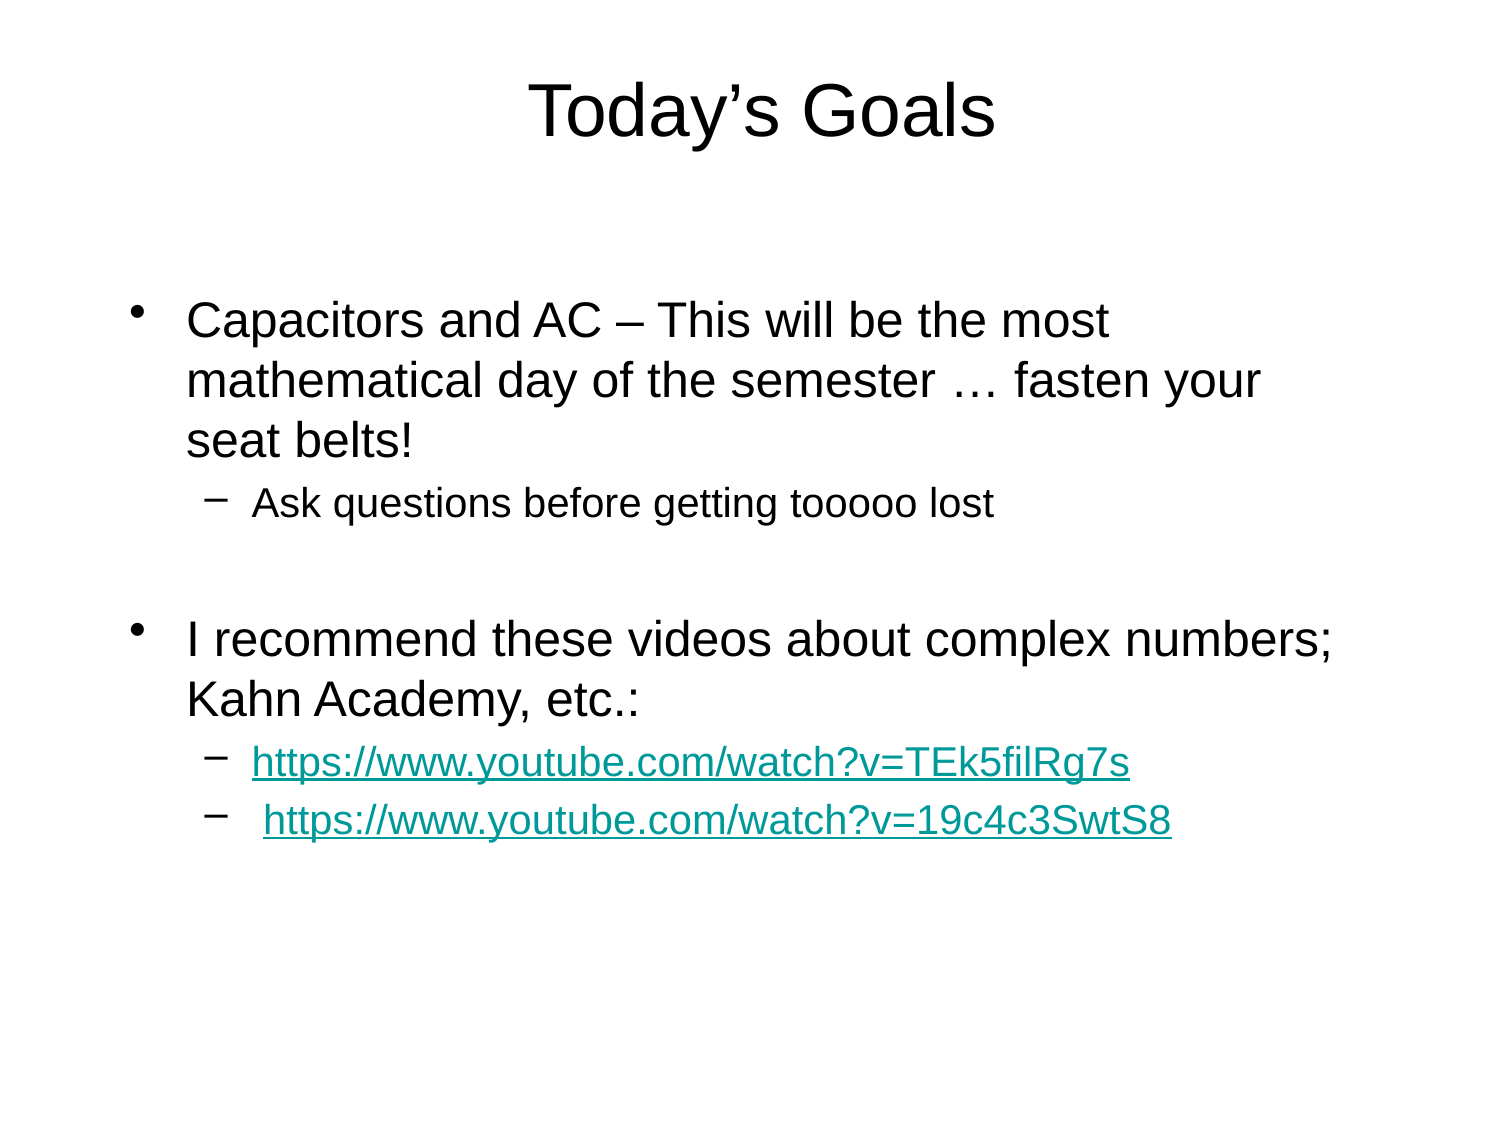

# Today’s Goals
Capacitors and AC – This will be the most mathematical day of the semester … fasten your seat belts!
Ask questions before getting tooooo lost

I recommend these videos about complex numbers; Kahn Academy, etc.:
https://www.youtube.com/watch?v=TEk5filRg7s
 https://www.youtube.com/watch?v=19c4c3SwtS8